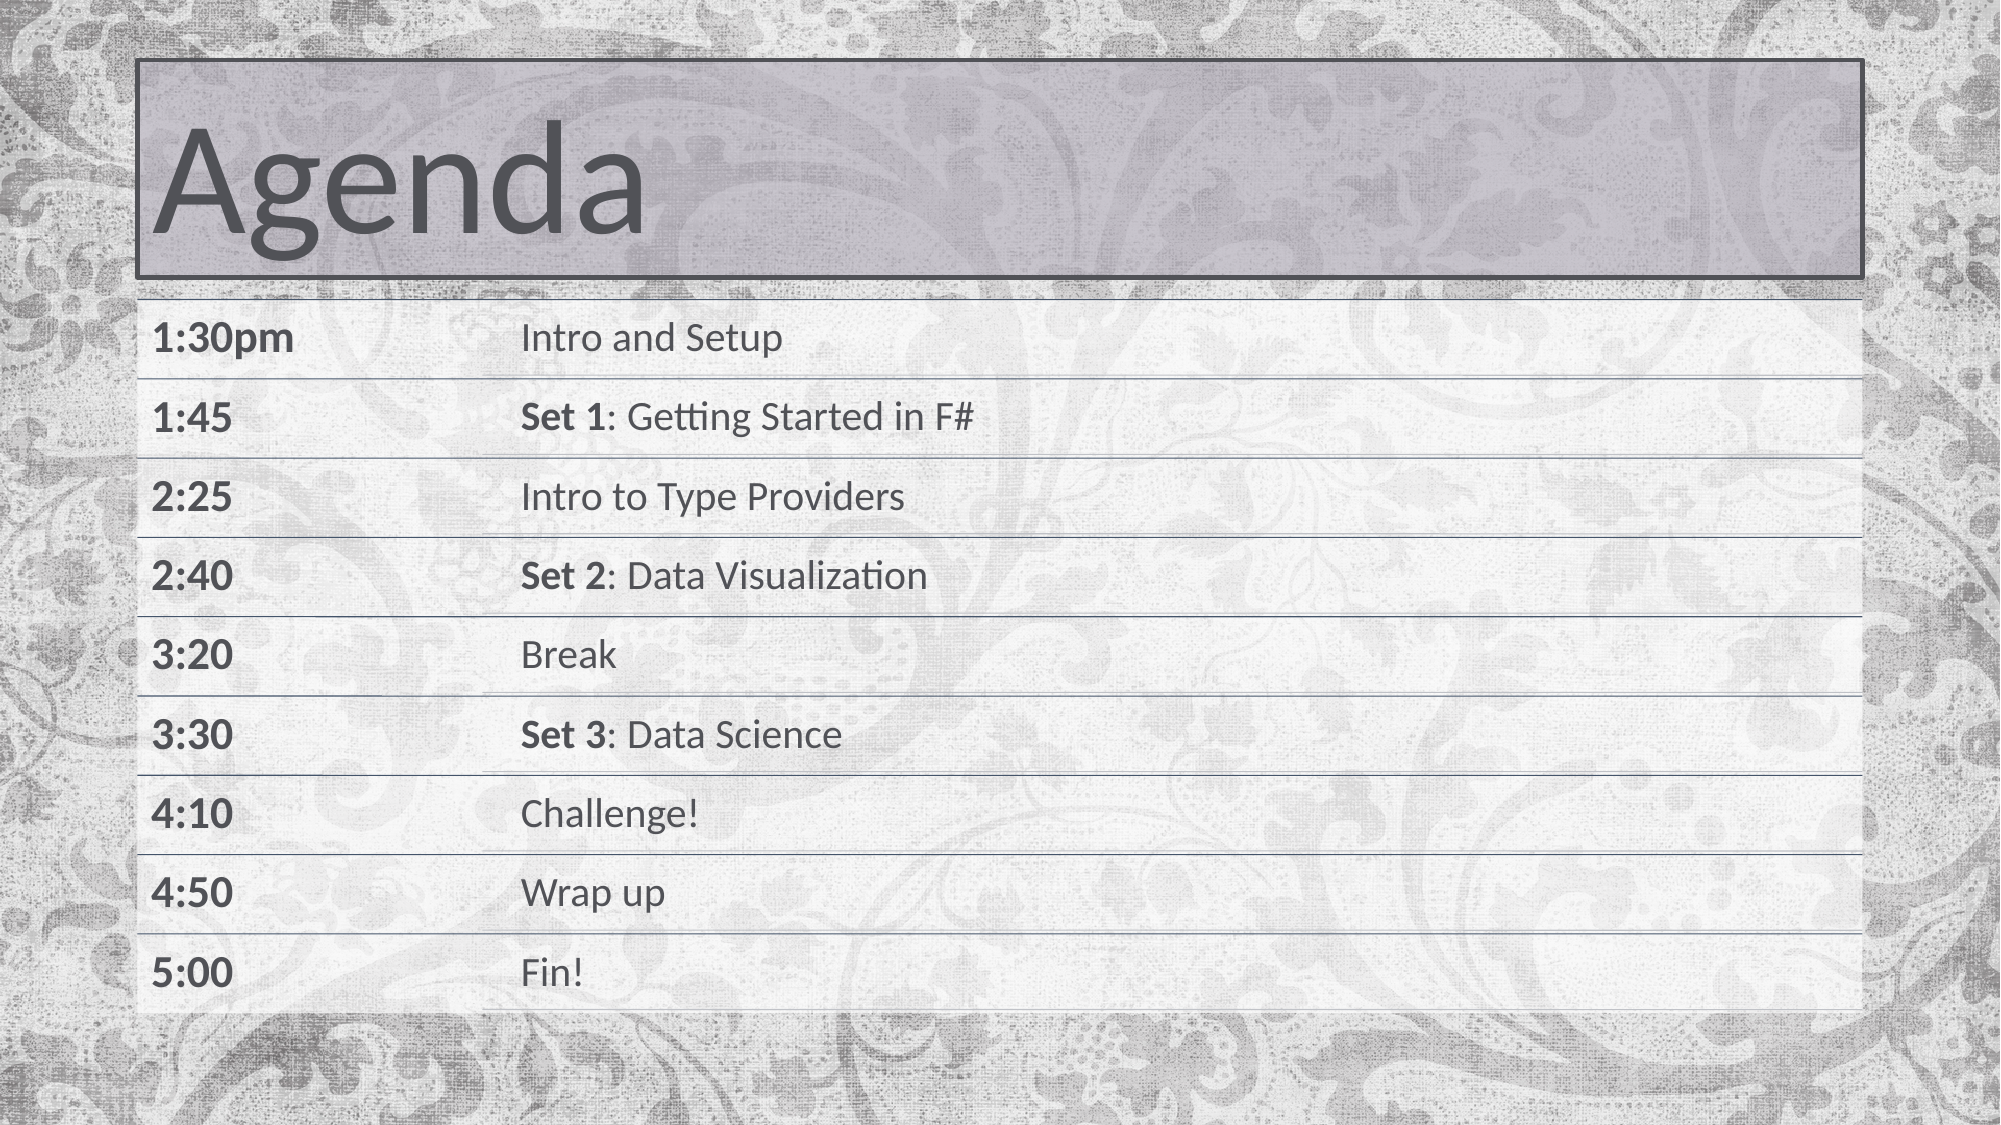

# Agenda
1:30pm
Intro and Setup
1:45
Set 1: Getting Started in F#
2:25
Intro to Type Providers
2:40
Set 2: Data Visualization
3:20
Break
3:30
Set 3: Data Science
4:10
Challenge!
4:50
Wrap up
5:00
Fin!